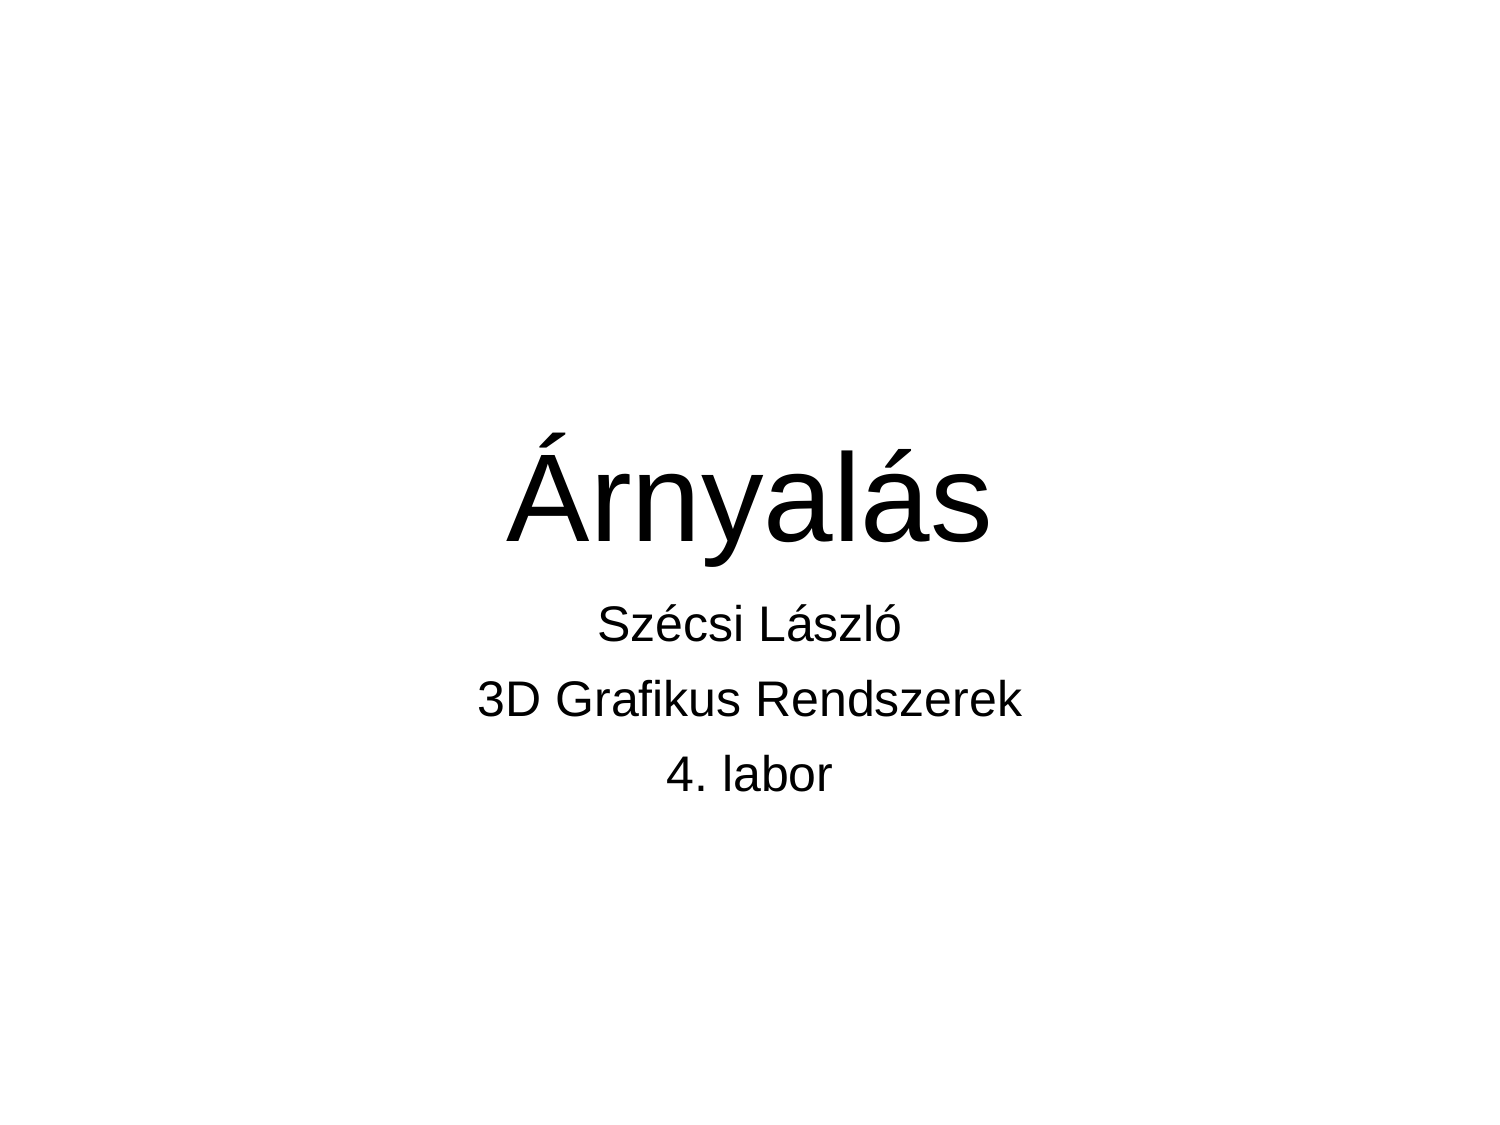

# Árnyalás
Szécsi László
3D Grafikus Rendszerek
4. labor